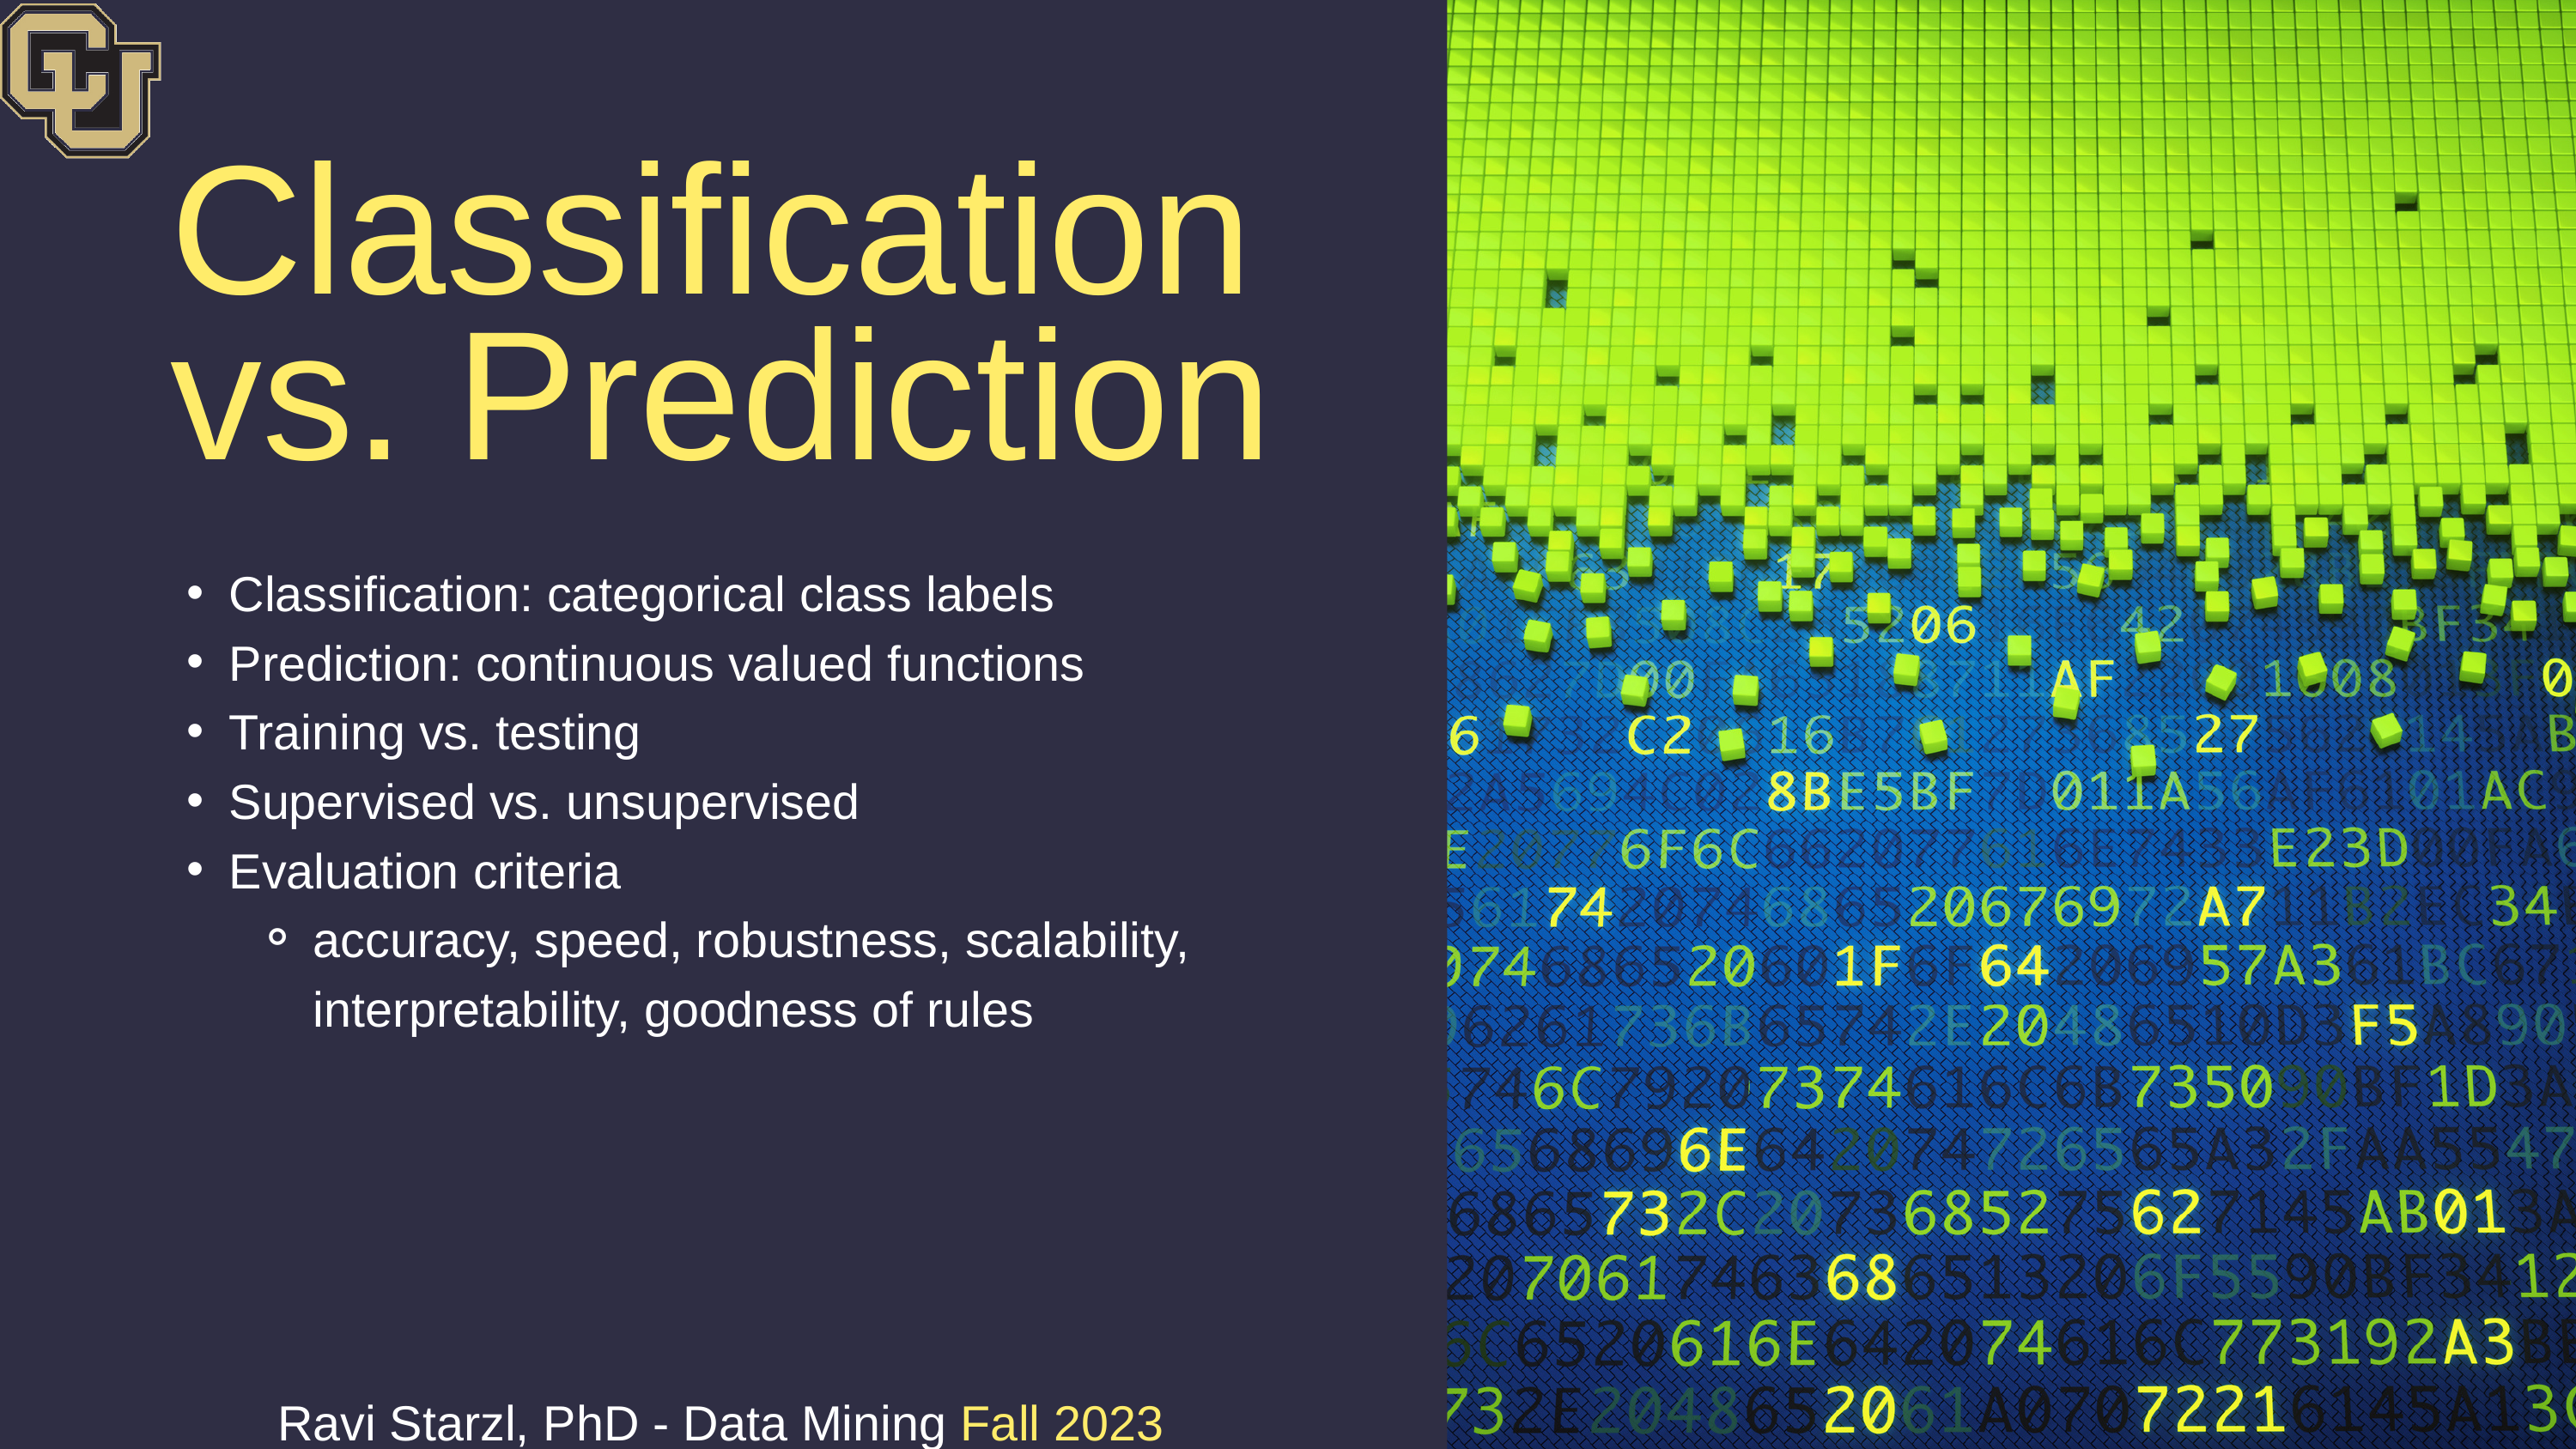

Classification vs. Prediction
Classification: categorical class labels
Prediction: continuous valued functions
Training vs. testing
Supervised vs. unsupervised
Evaluation criteria
accuracy, speed, robustness, scalability, interpretability, goodness of rules
Ravi Starzl, PhD - Data Mining Fall 2023